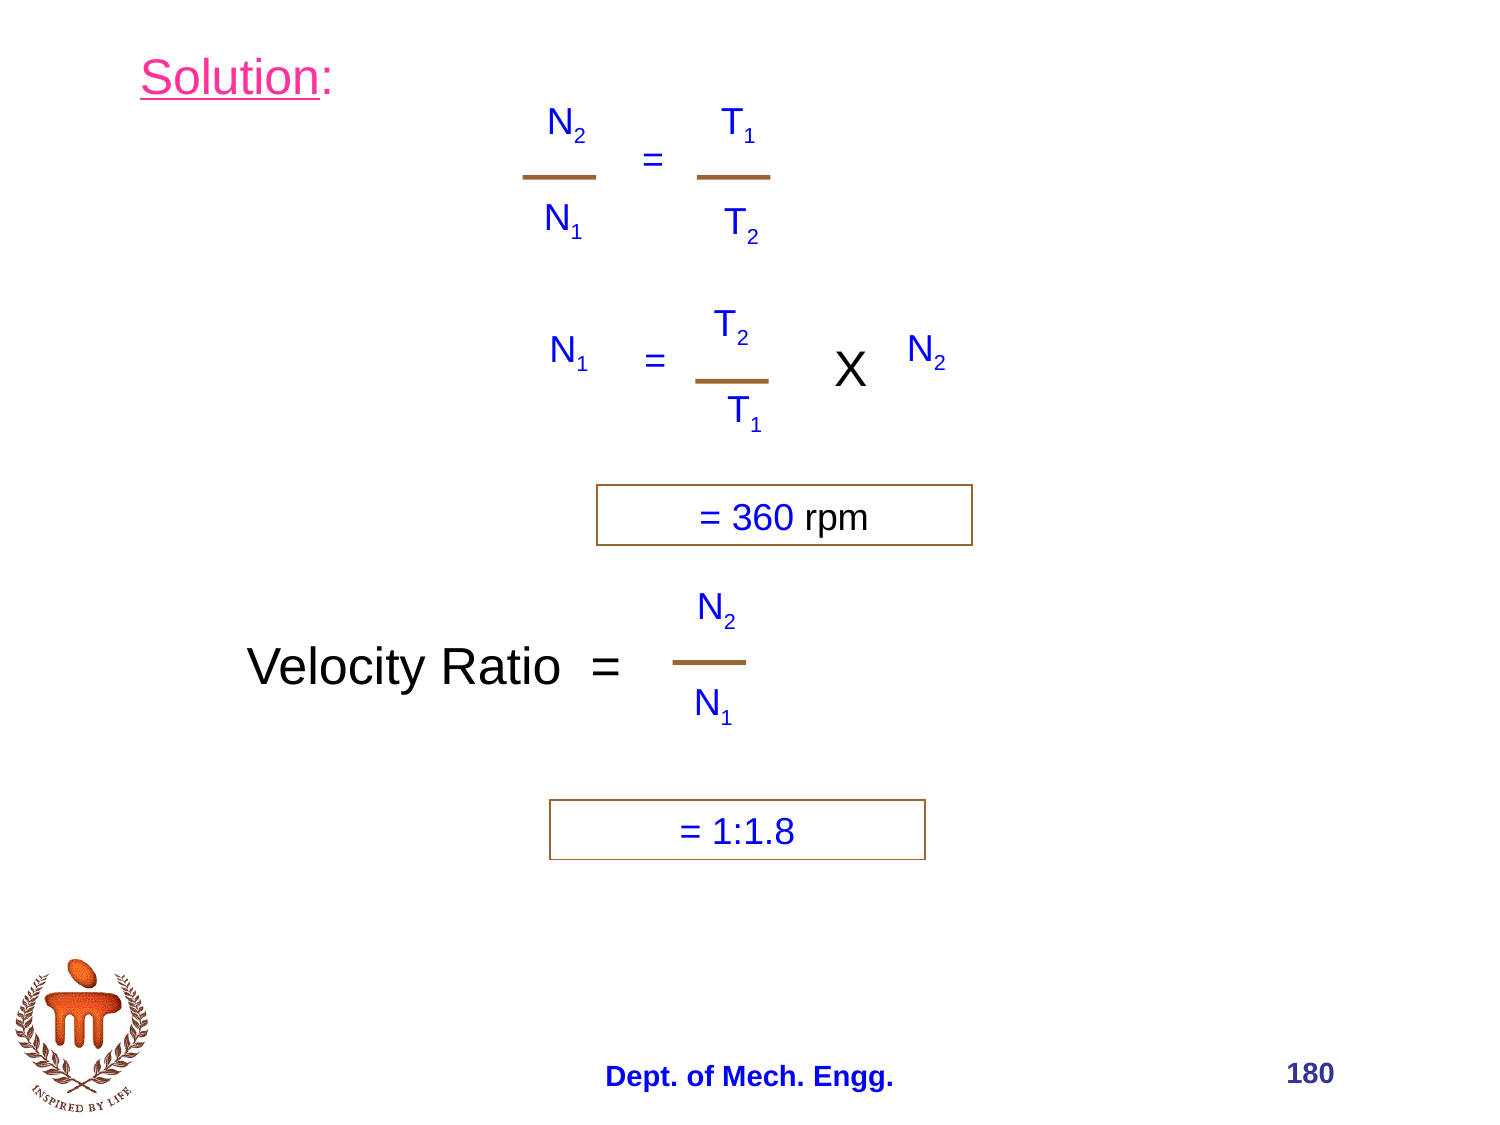

Solution:
N2

 N1
T1
=

T2
T2
 N2
N1
=
X
T1

= 360 rpm
N2

 N1
Velocity Ratio  =
= 1:1.8
180
Dept. of Mech. Engg.